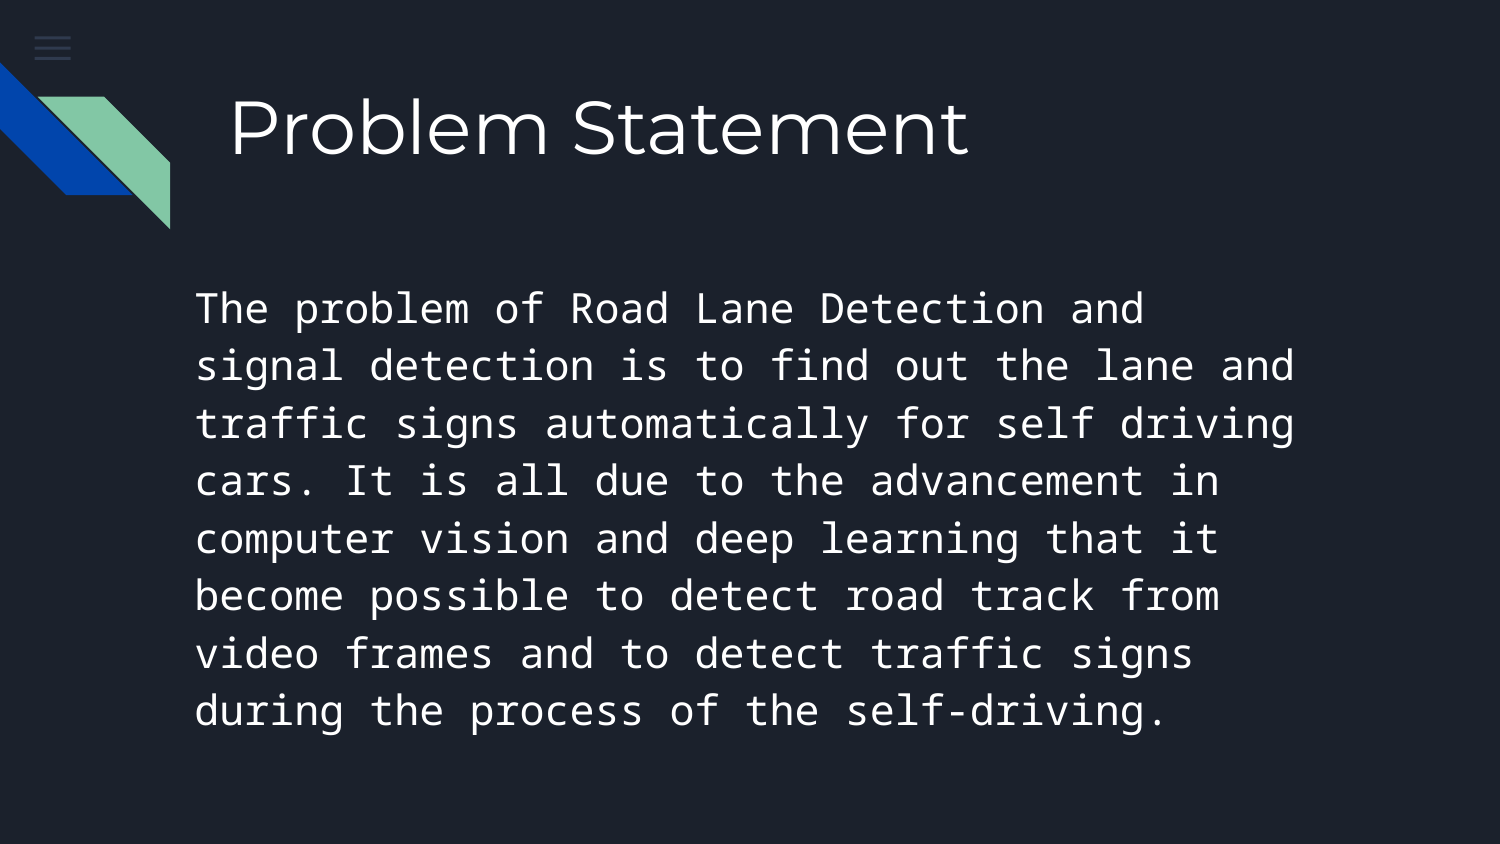

# Problem Statement
The problem of Road Lane Detection and signal detection is to find out the lane and traffic signs automatically for self driving cars. It is all due to the advancement in computer vision and deep learning that it become possible to detect road track from video frames and to detect traffic signs during the process of the self-driving.